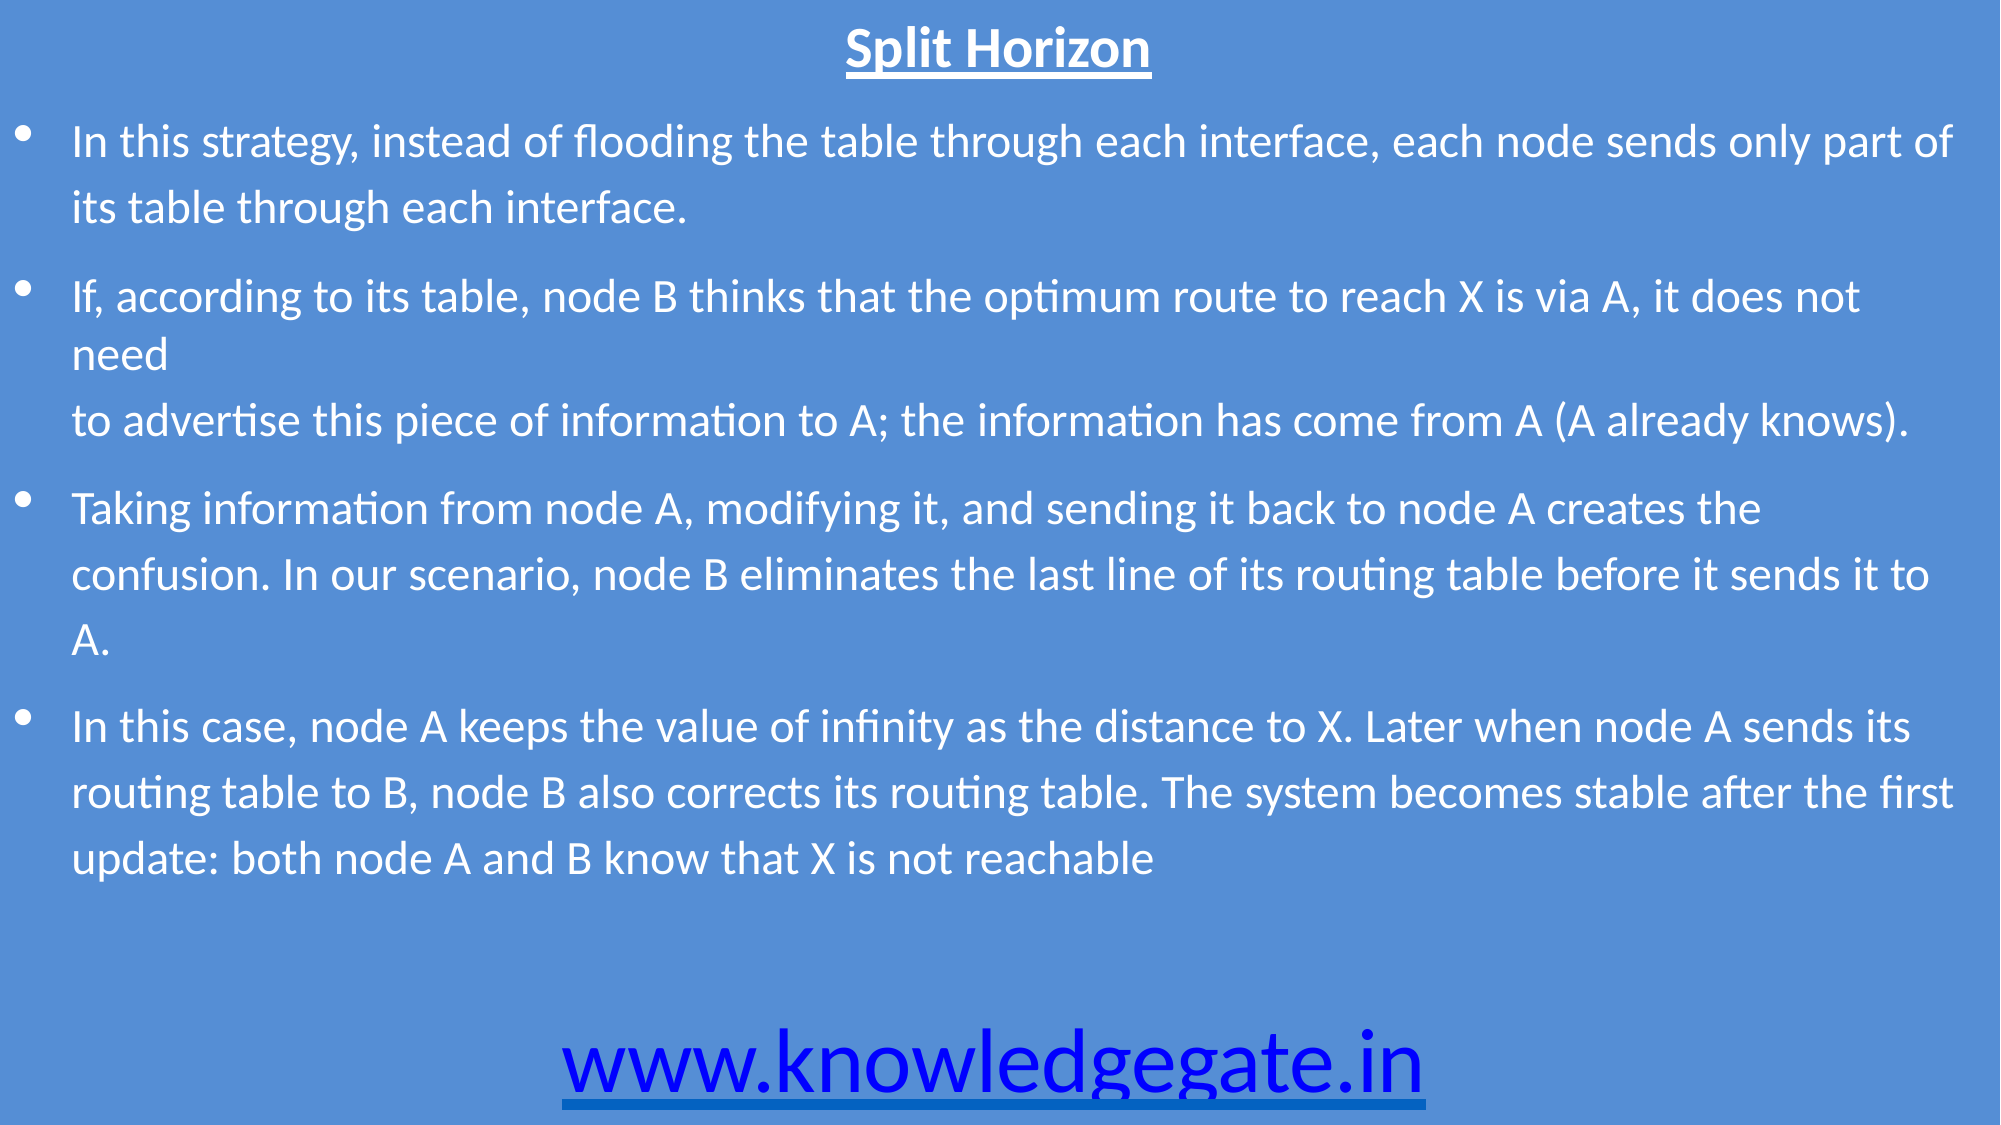

# Split Horizon
In this strategy, instead of flooding the table through each interface, each node sends only part of  its table through each interface.
If, according to its table, node B thinks that the optimum route to reach X is via A, it does not need
to advertise this piece of information to A; the information has come from A (A already knows).
Taking information from node A, modifying it, and sending it back to node A creates the  confusion. In our scenario, node B eliminates the last line of its routing table before it sends it to  A.
In this case, node A keeps the value of infinity as the distance to X. Later when node A sends its  routing table to B, node B also corrects its routing table. The system becomes stable after the first  update: both node A and B know that X is not reachable
www.knowledgegate.in